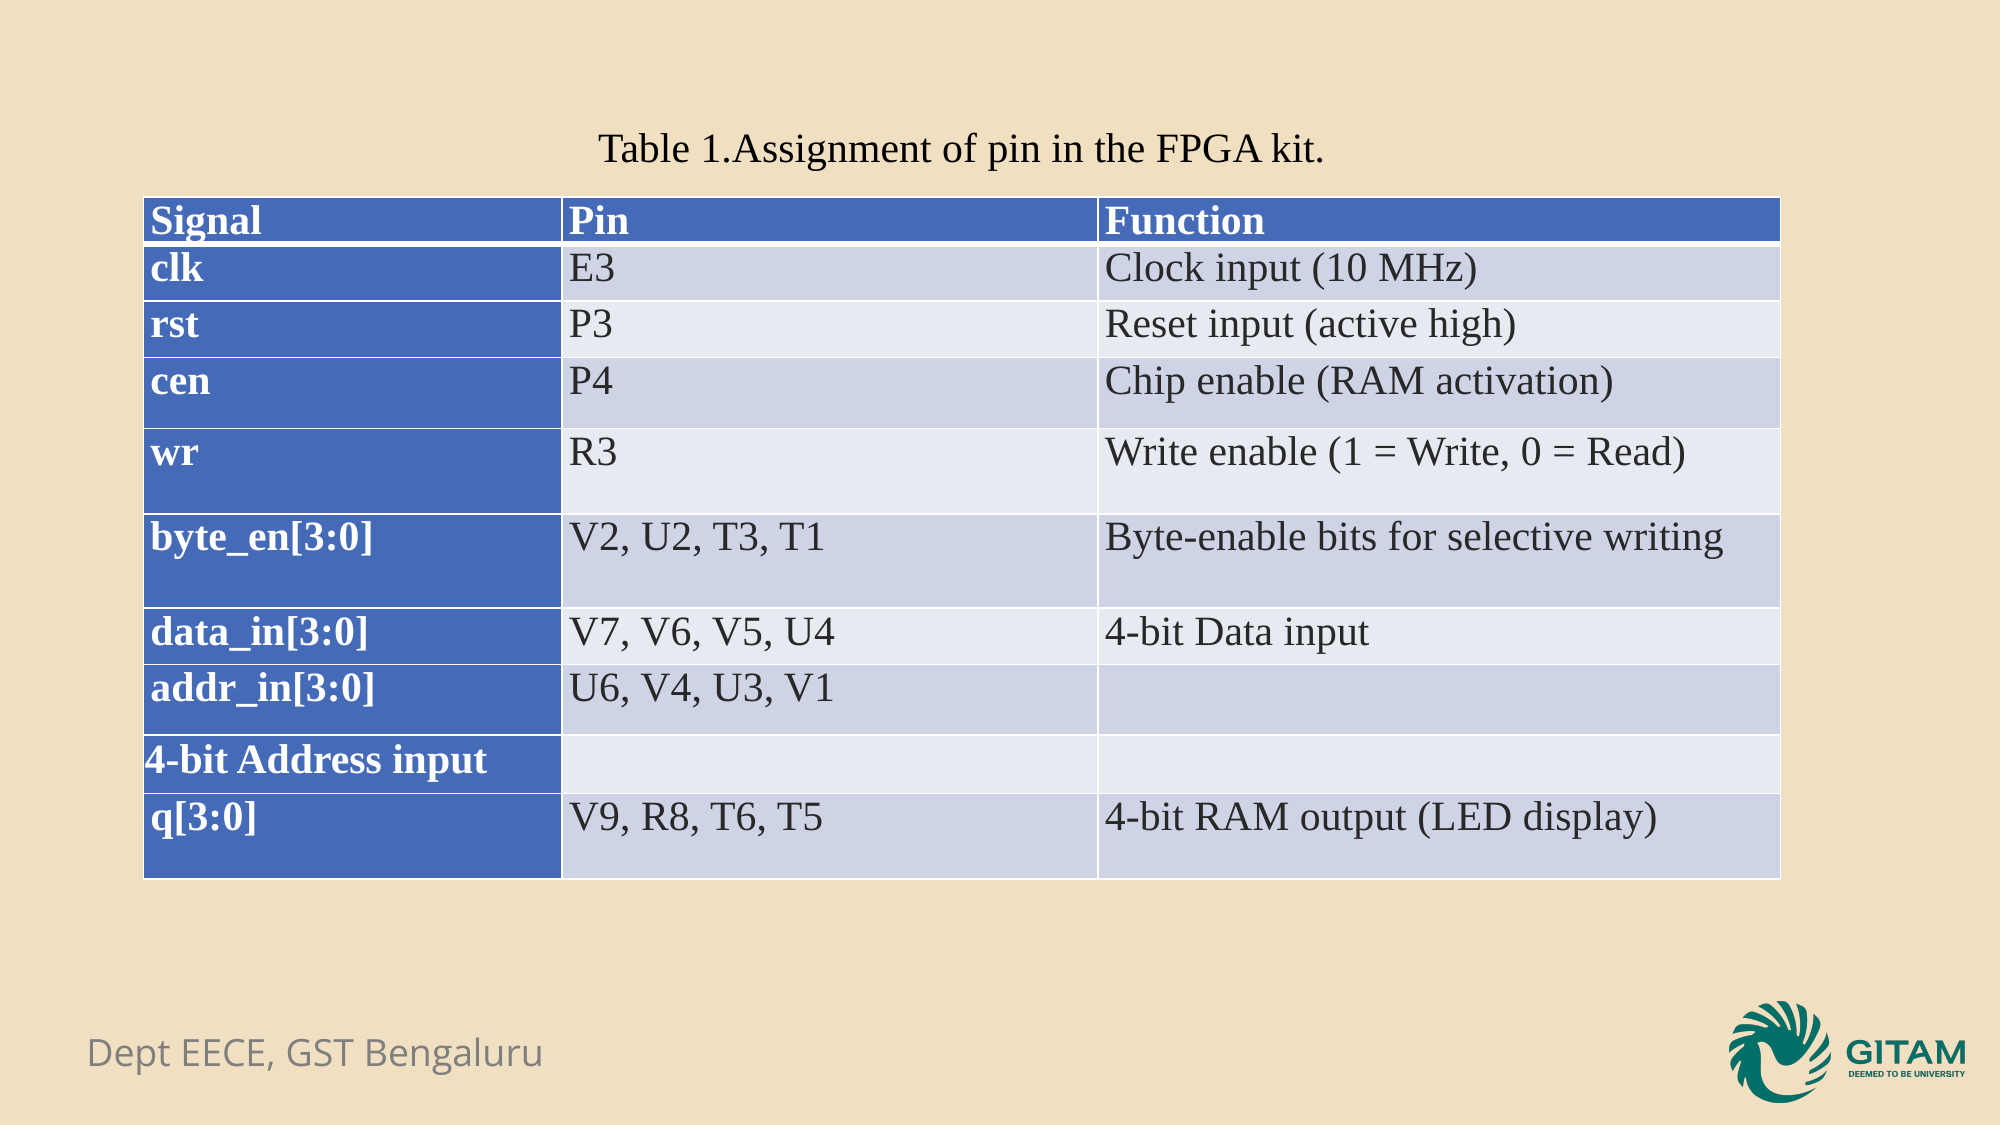

Table 1.Assignment of pin in the FPGA kit.
| Signal | Pin | Function |
| --- | --- | --- |
| clk | E3 | Clock input (10 MHz) |
| rst | P3 | Reset input (active high) |
| cen | P4 | Chip enable (RAM activation) |
| wr | R3 | Write enable (1 = Write, 0 = Read) |
| byte\_en[3:0] | V2, U2, T3, T1 | Byte-enable bits for selective writing |
| data\_in[3:0] | V7, V6, V5, U4 | 4-bit Data input |
| addr\_in[3:0] | U6, V4, U3, V1 |  |
| 4-bit Address input |  |  |
| q[3:0] | V9, R8, T6, T5 | 4-bit RAM output (LED display) |